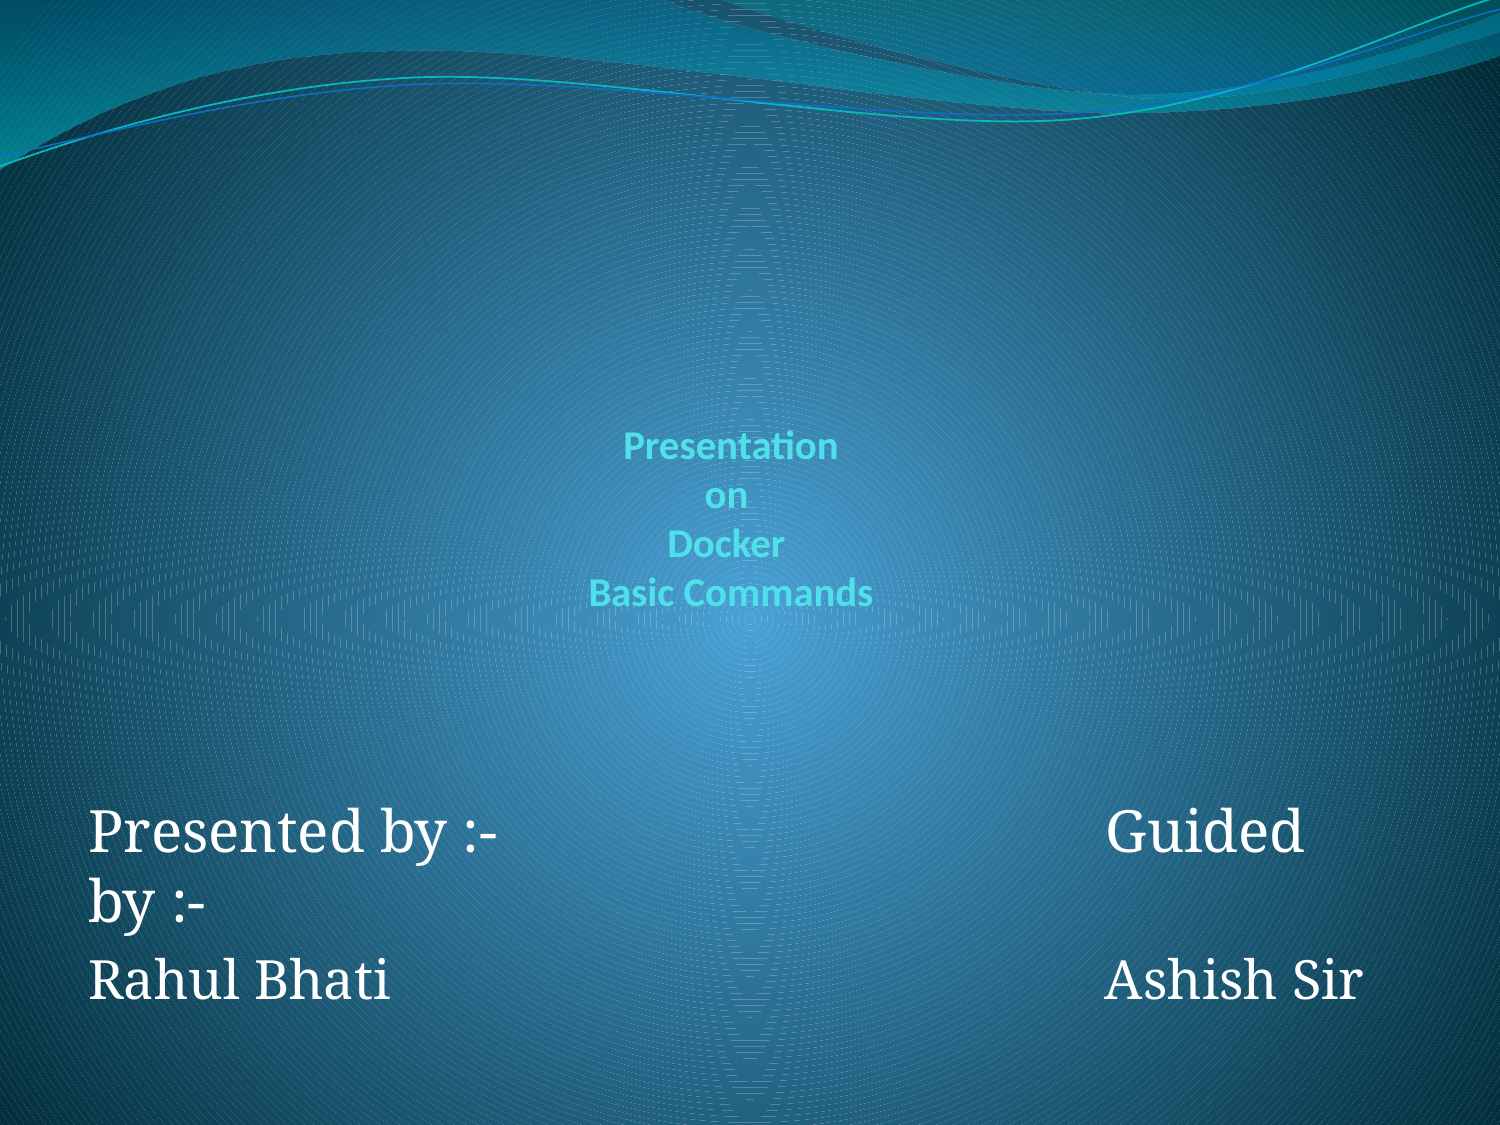

# Presentation on Docker Basic Commands
Presented by :-                                        Guided by :-
Rahul Bhati                                                   Ashish Sir